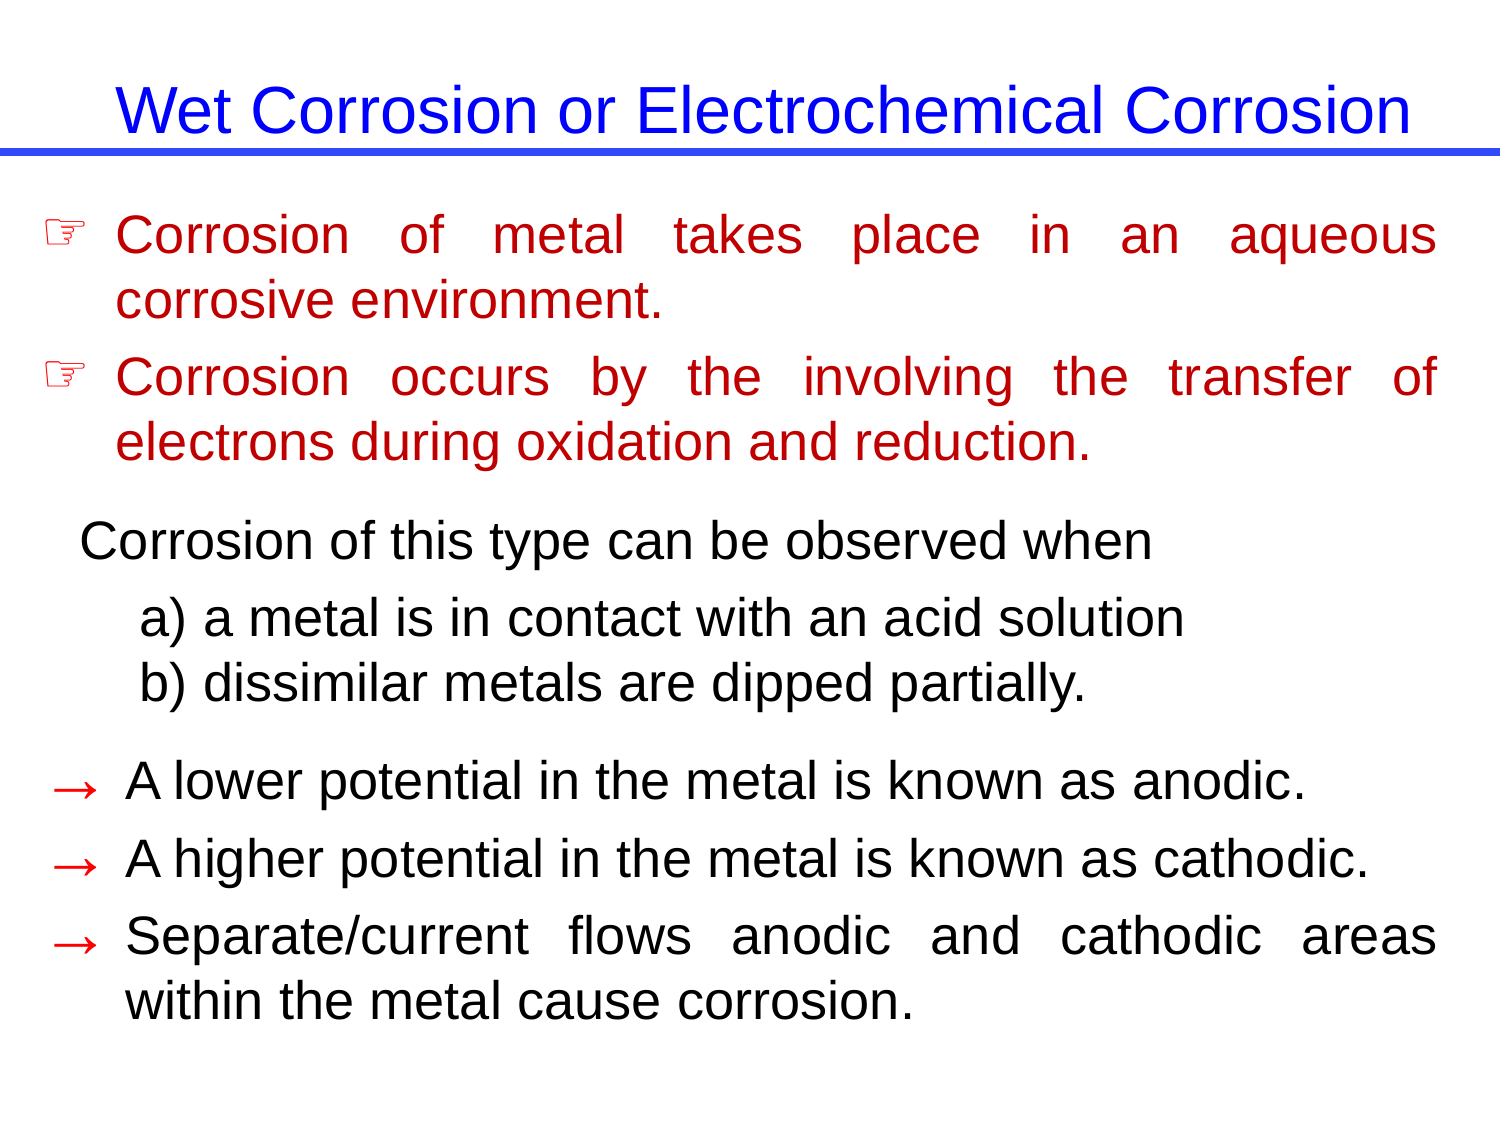

Wet Corrosion or Electrochemical Corrosion
Corrosion of metal takes place in an aqueous corrosive environment.
Corrosion occurs by the involving the transfer of electrons during oxidation and reduction.
Corrosion of this type can be observed when
    a) a metal is in contact with an acid solution
    b) dissimilar metals are dipped partially.
A lower potential in the metal is known as anodic.
A higher potential in the metal is known as cathodic.
Separate/current flows anodic and cathodic areas within the metal cause corrosion.